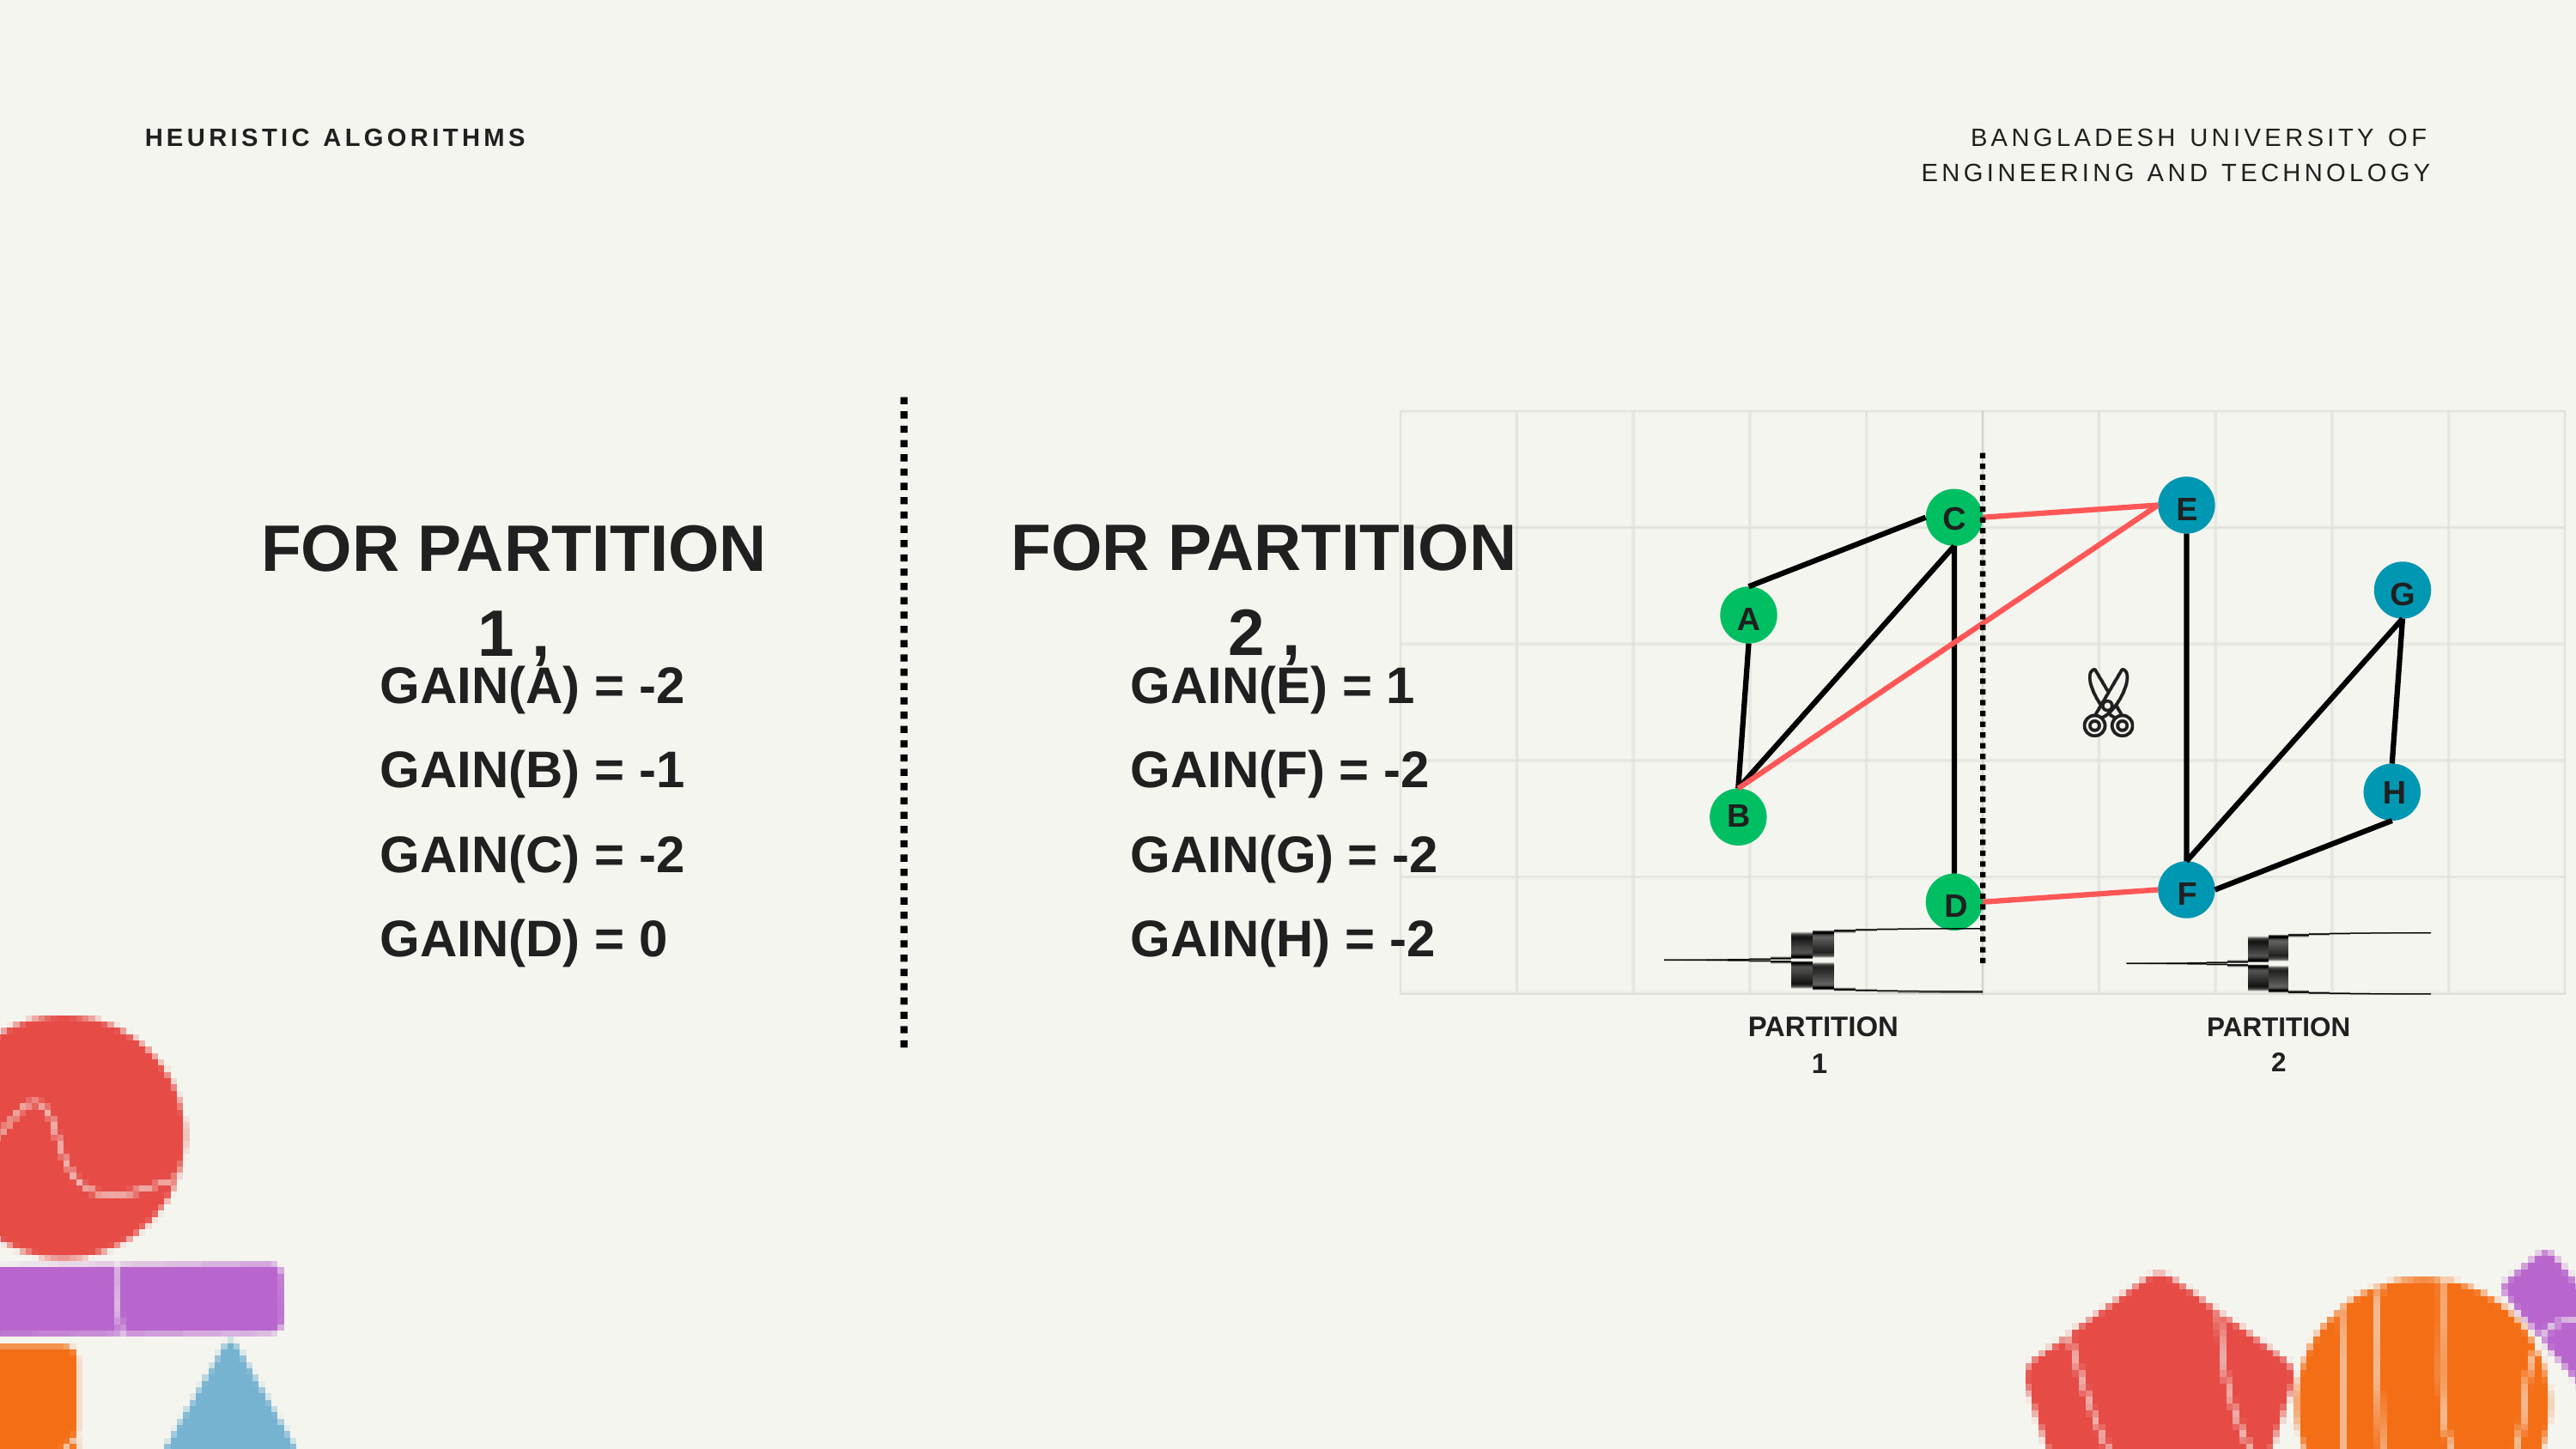

HEURISTIC ALGORITHMS
BANGLADESH UNIVERSITY OF ENGINEERING AND TECHNOLOGY

FOR PARTITION 2 ,
FOR PARTITION 1 ,
GAIN(A) = -2
GAIN(B) = -1
GAIN(C) = -2
GAIN(D) = 0
GAIN(E) = 1
GAIN(F) = -2
GAIN(G) = -2
GAIN(H) = -2

E

C

G

A

H
B

F

D

PARTITION 1
PARTITION 2